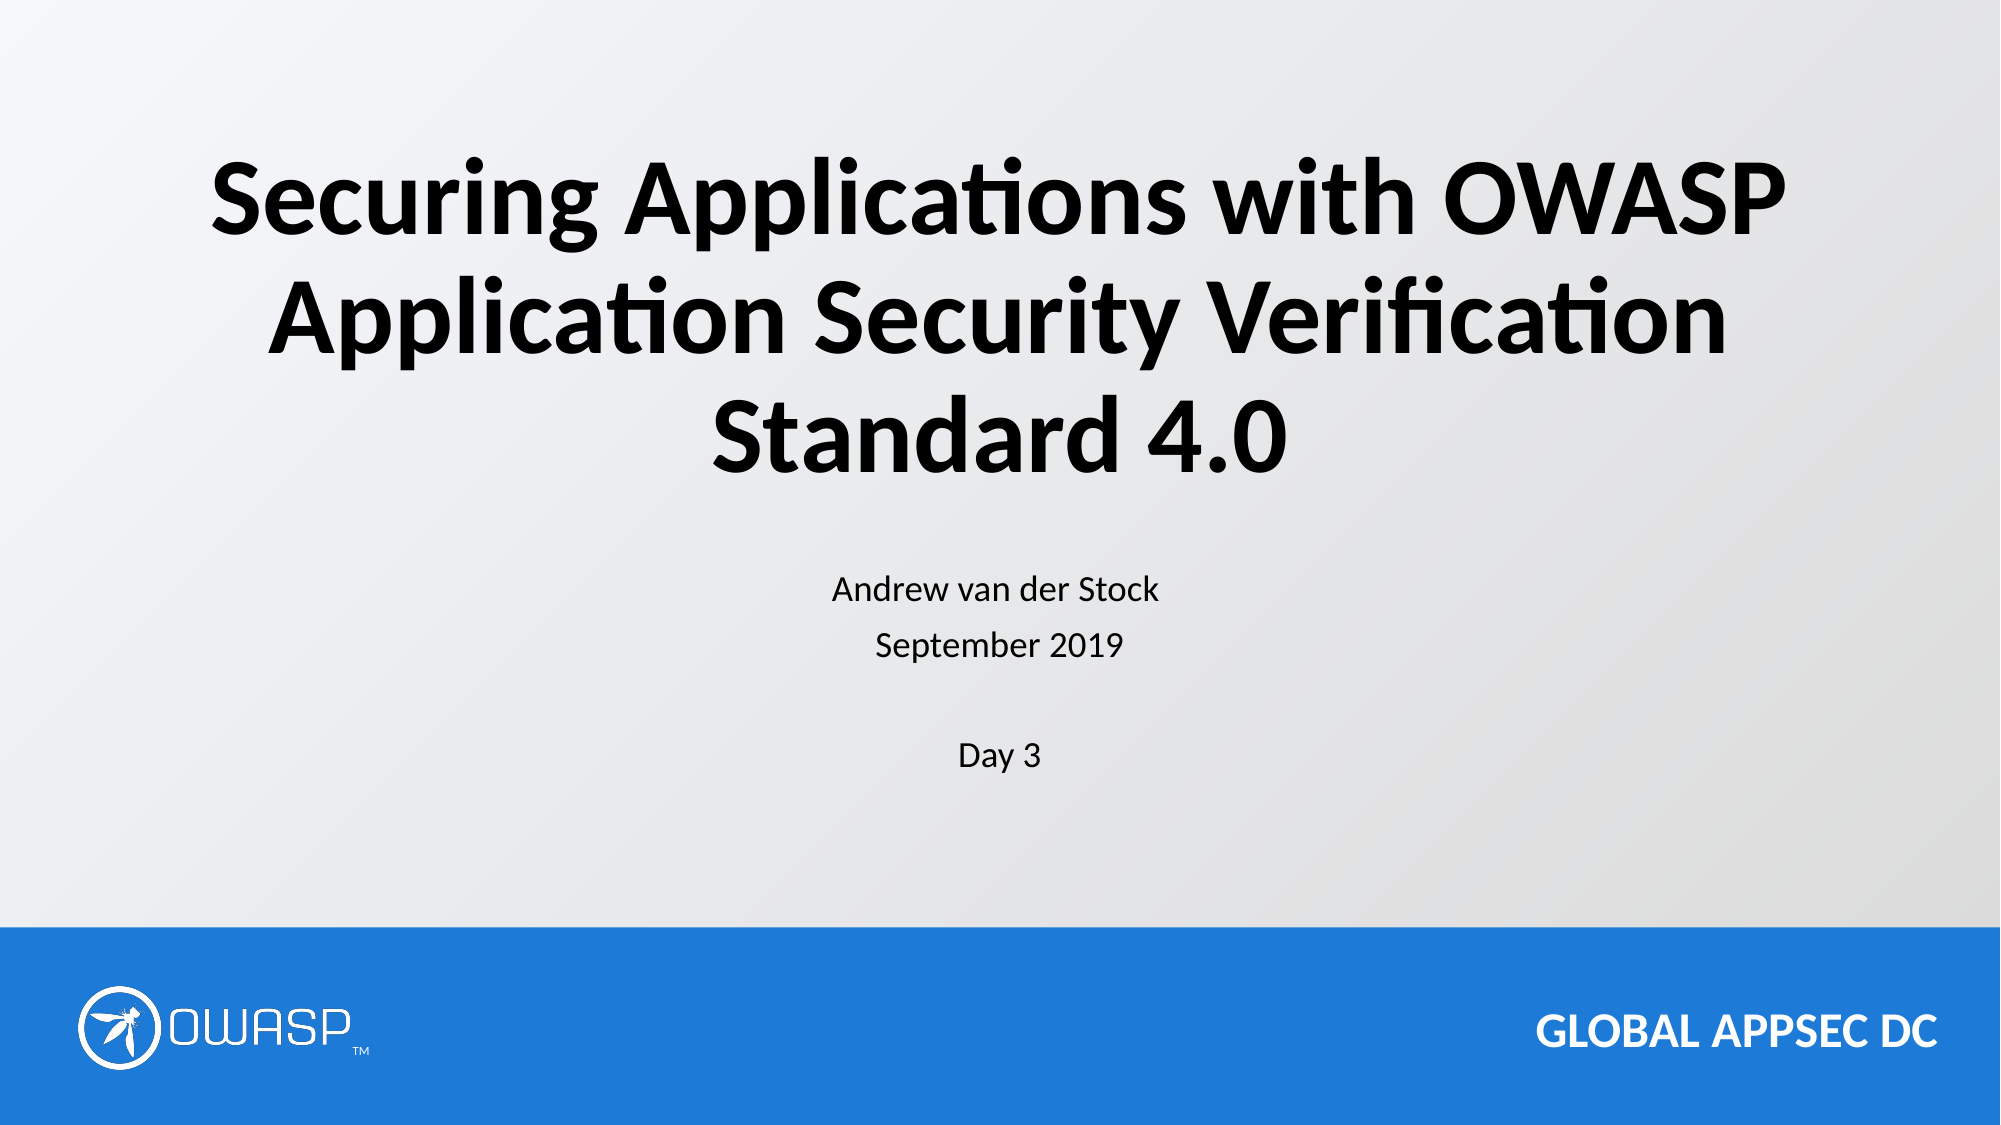

# Securing Applications with OWASP Application Security Verification Standard 4.0
Andrew van der Stock
September 2019

Day 3